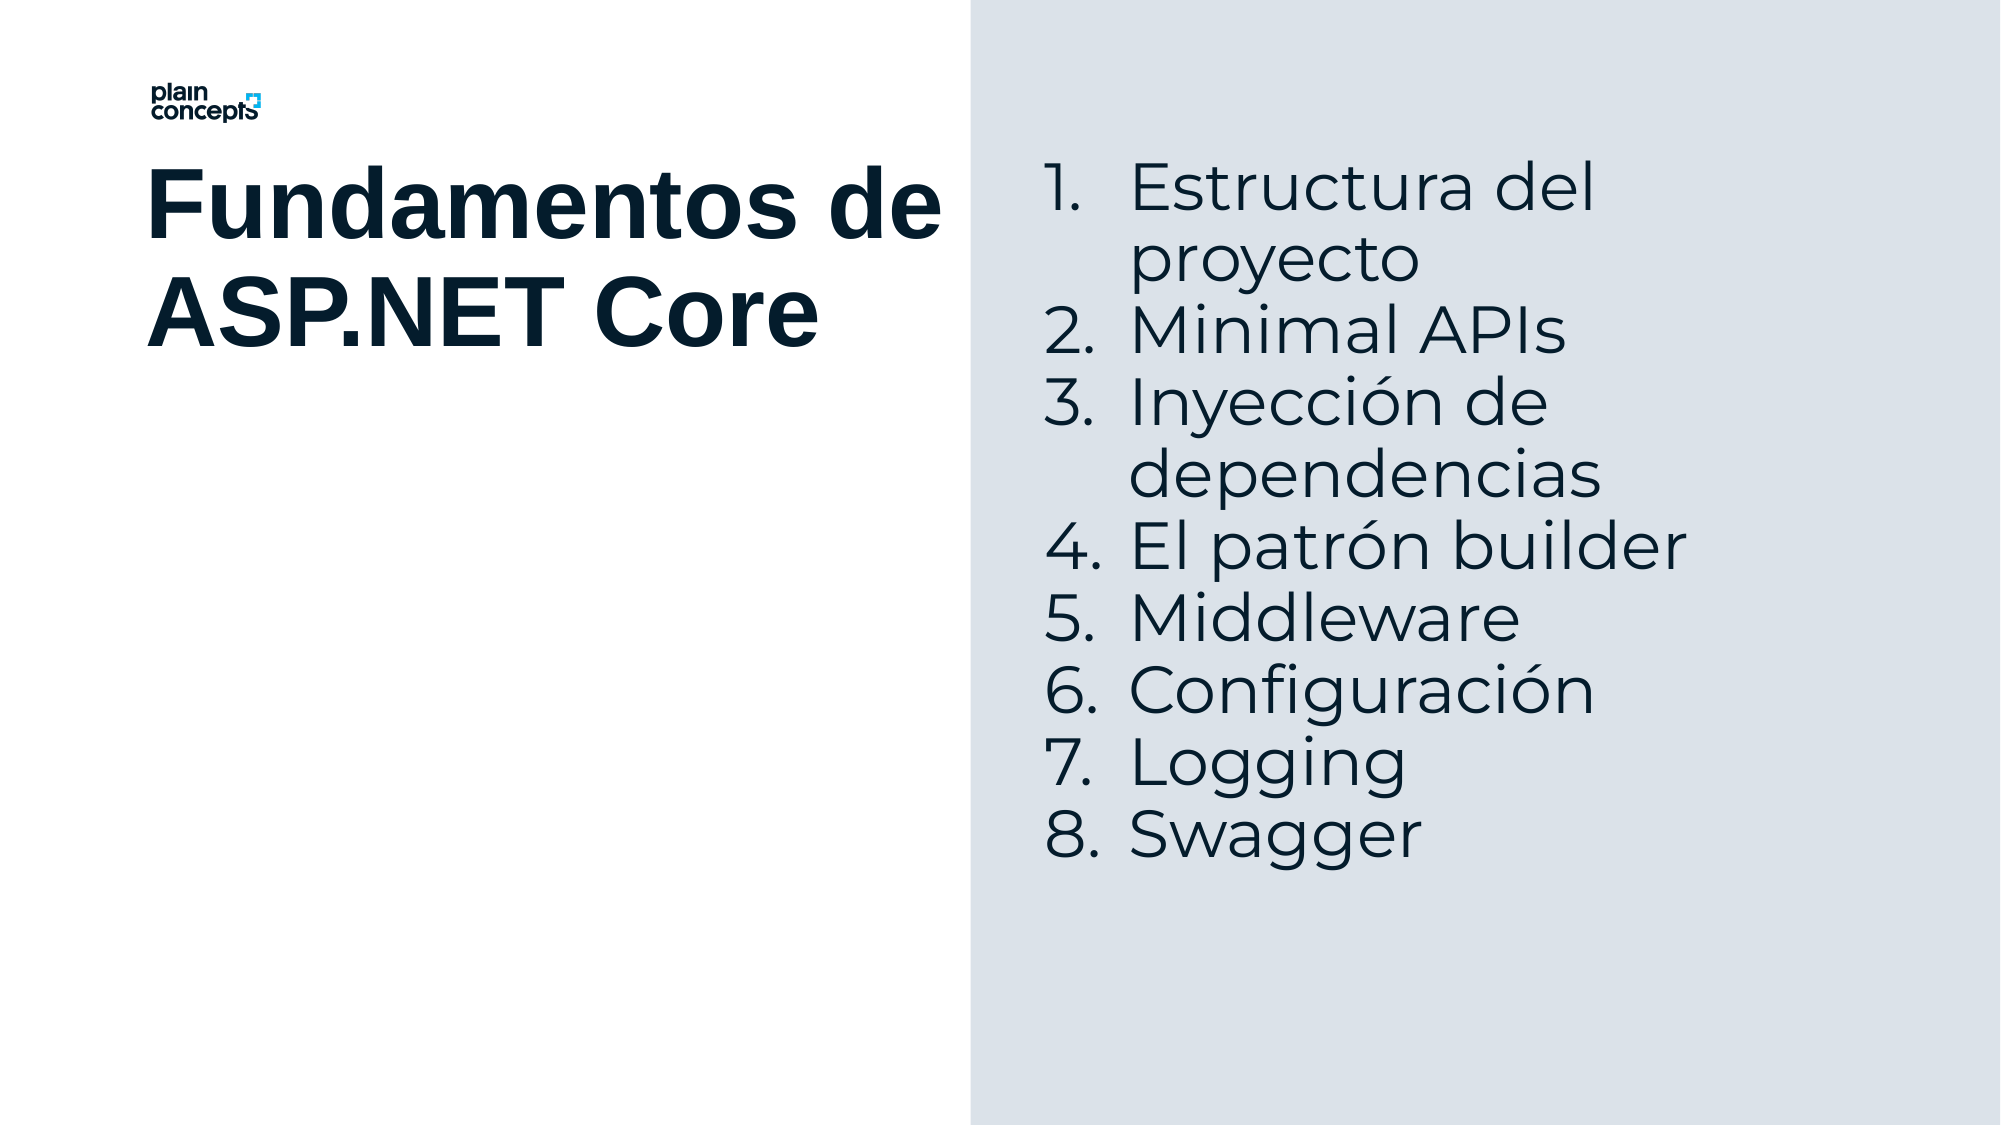

Fundamentos de ASP.NET Core
Estructura del proyecto
Minimal APIs
Inyección de dependencias
El patrón builder
Middleware
Configuración
Logging
Swagger